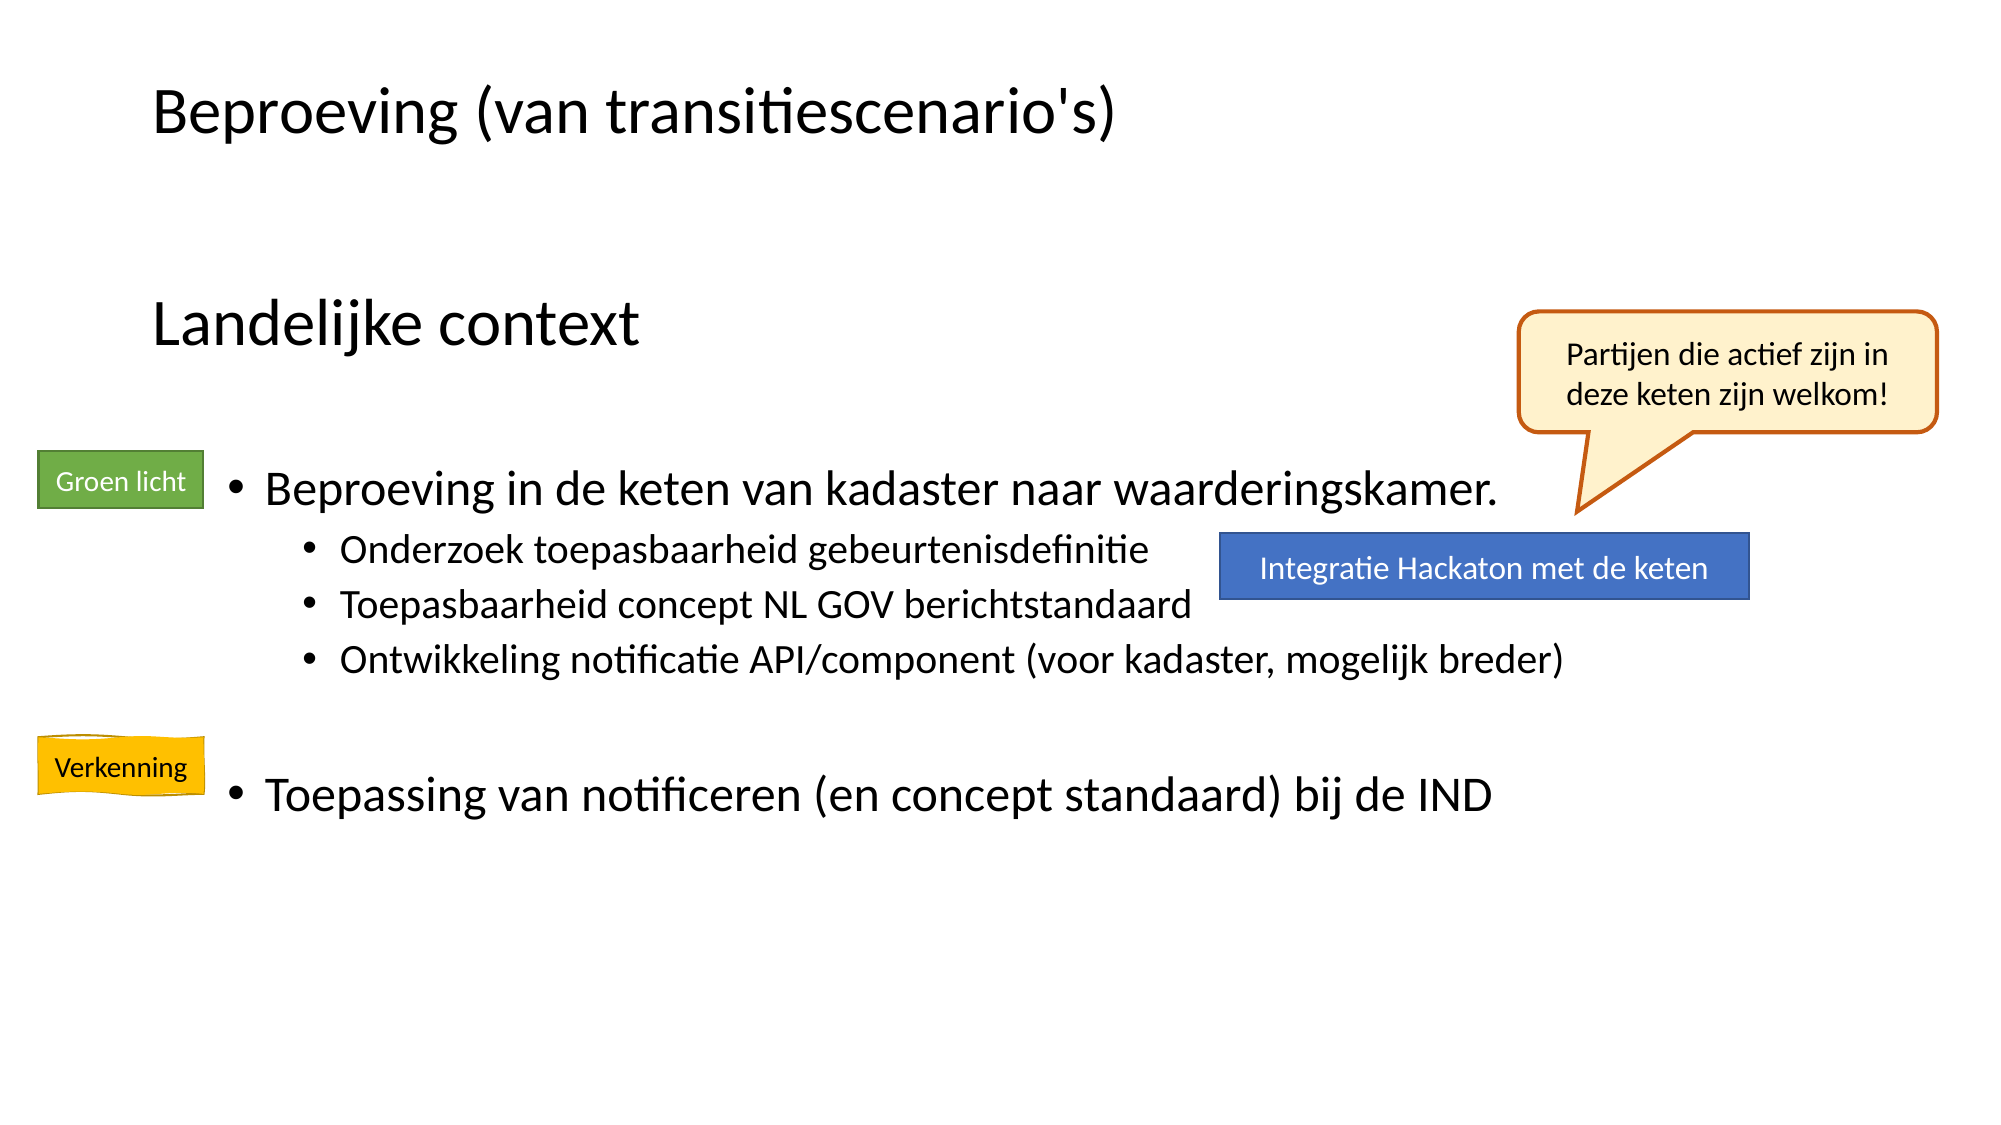

# Beproeving (van transitiescenario's)

Landelijke context

Beproeving in de keten van kadaster naar waarderingskamer.
Onderzoek toepasbaarheid gebeurtenisdefinitie
Toepasbaarheid concept NL GOV berichtstandaard
Ontwikkeling notificatie API/component (voor kadaster, mogelijk breder)

Toepassing van notificeren (en concept standaard) bij de IND
Partijen die actief zijn in deze keten zijn welkom!
Groen licht
Integratie Hackaton met de keten
Verkenning